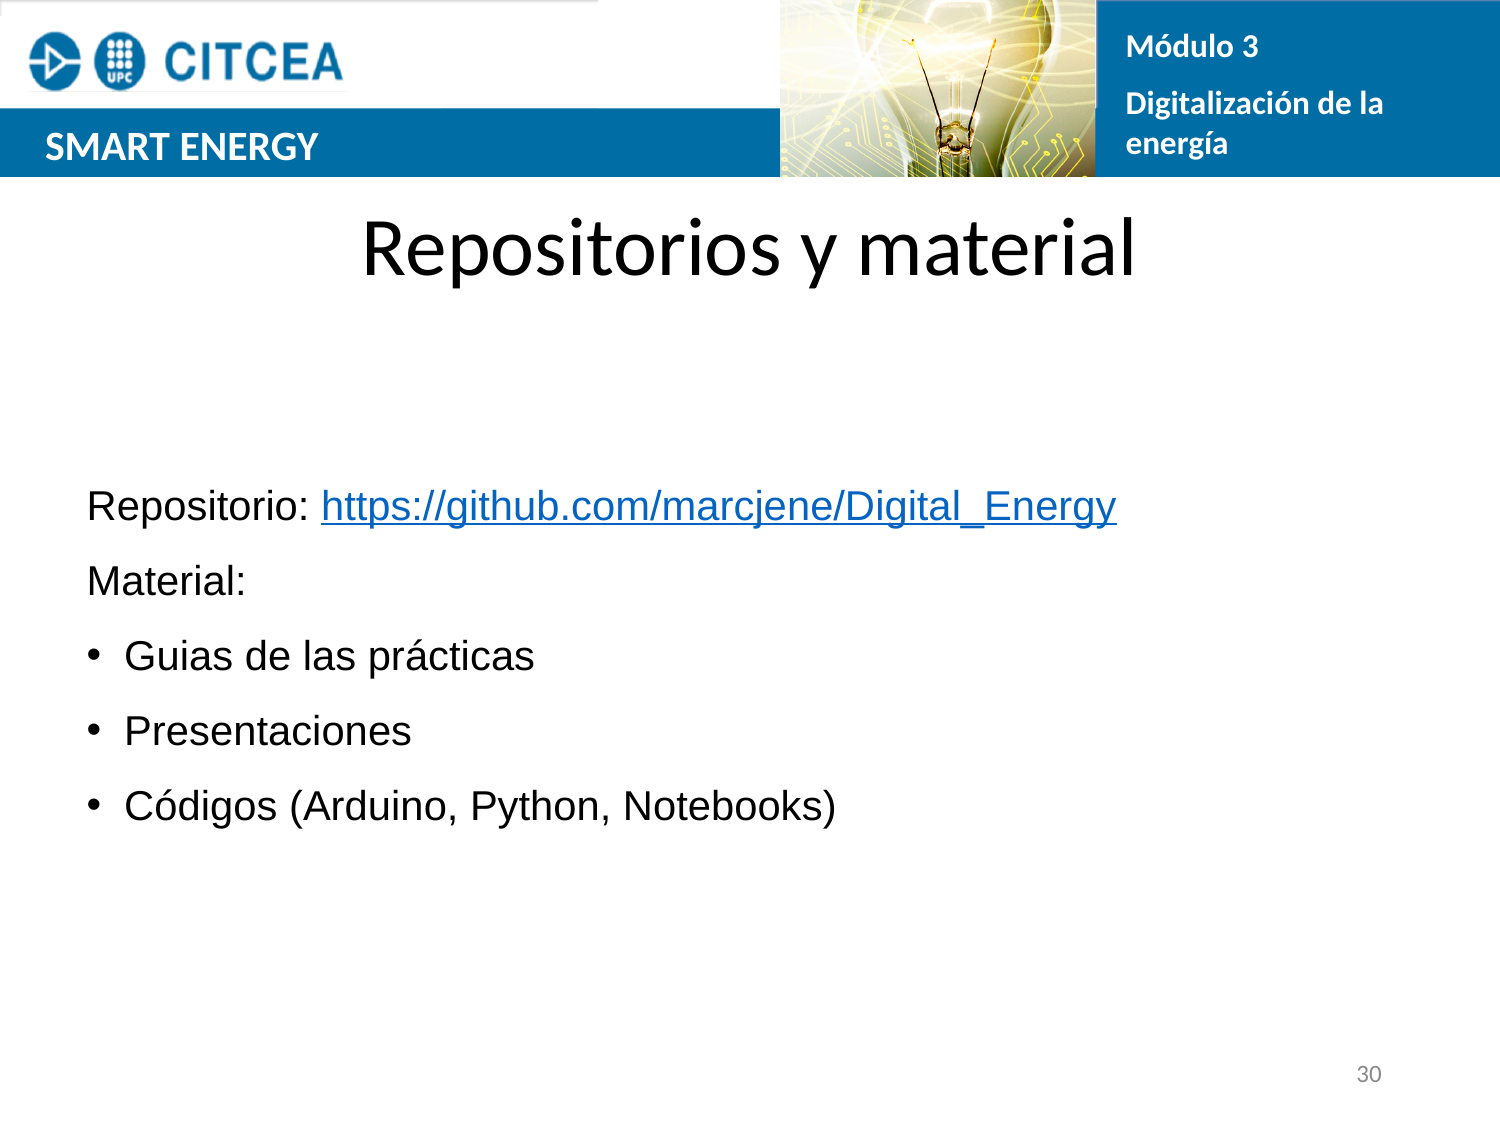

Módulo 3
Digitalización de la energía
# Repositorios y material
Repositorio: https://github.com/marcjene/Digital_Energy
Material:
Guias de las prácticas
Presentaciones
Códigos (Arduino, Python, Notebooks)
30